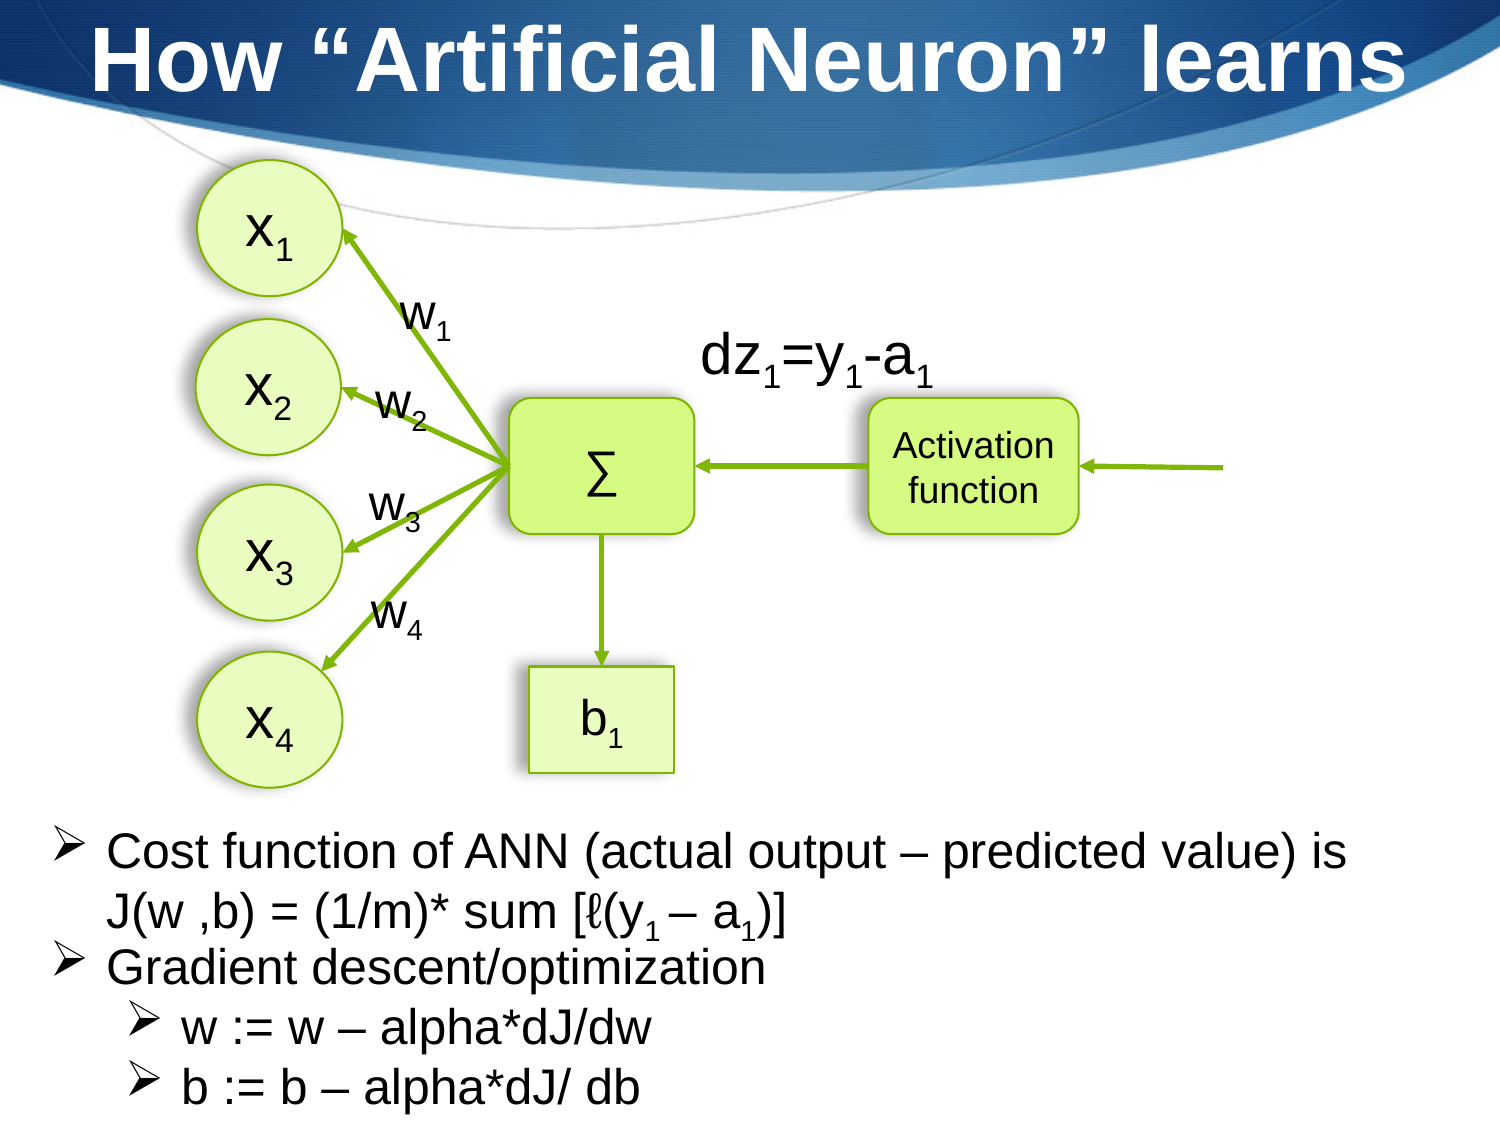

How “Artificial Neuron” learns
x1
w1
dz1=y1-a1

x2
w2
∑
Activation function
w3
x3
w4
x4
b1
Cost function of ANN (actual output – predicted value) is  J(w ,b) = (1/m)* sum [ℓ(y1 –  a1)]
Gradient descent/optimization
w := w – alpha*dJ/dw
b := b – alpha*dJ/ db